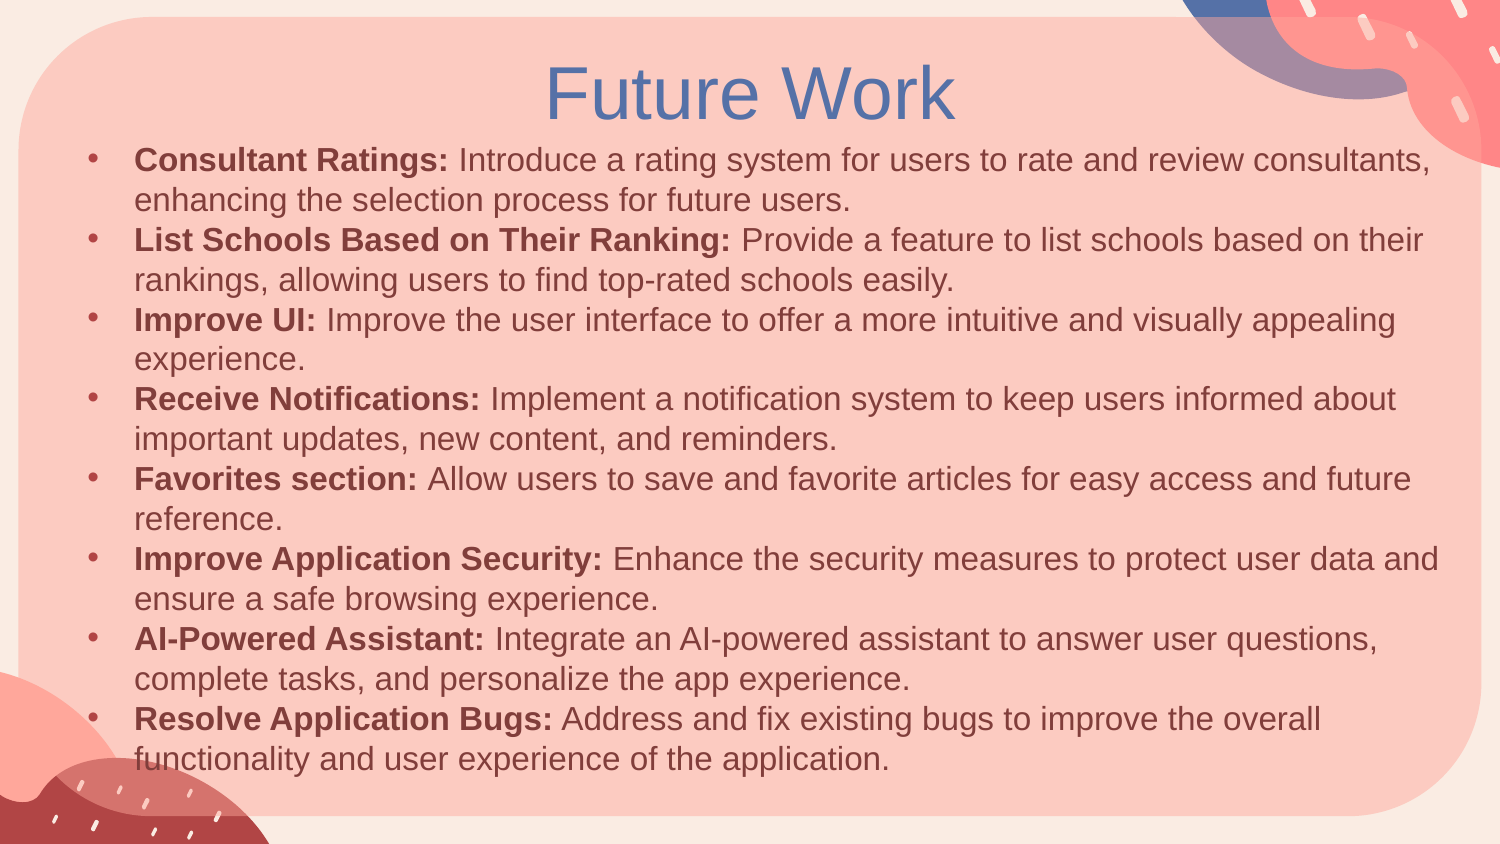

Future Work
Consultant Ratings: Introduce a rating system for users to rate and review consultants, enhancing the selection process for future users.
List Schools Based on Their Ranking: Provide a feature to list schools based on their rankings, allowing users to find top-rated schools easily.
Improve UI: Improve the user interface to offer a more intuitive and visually appealing experience.
Receive Notifications: Implement a notification system to keep users informed about important updates, new content, and reminders.
Favorites section: Allow users to save and favorite articles for easy access and future reference.
Improve Application Security: Enhance the security measures to protect user data and ensure a safe browsing experience.
AI-Powered Assistant: Integrate an AI-powered assistant to answer user questions, complete tasks, and personalize the app experience.
Resolve Application Bugs: Address and fix existing bugs to improve the overall functionality and user experience of the application.